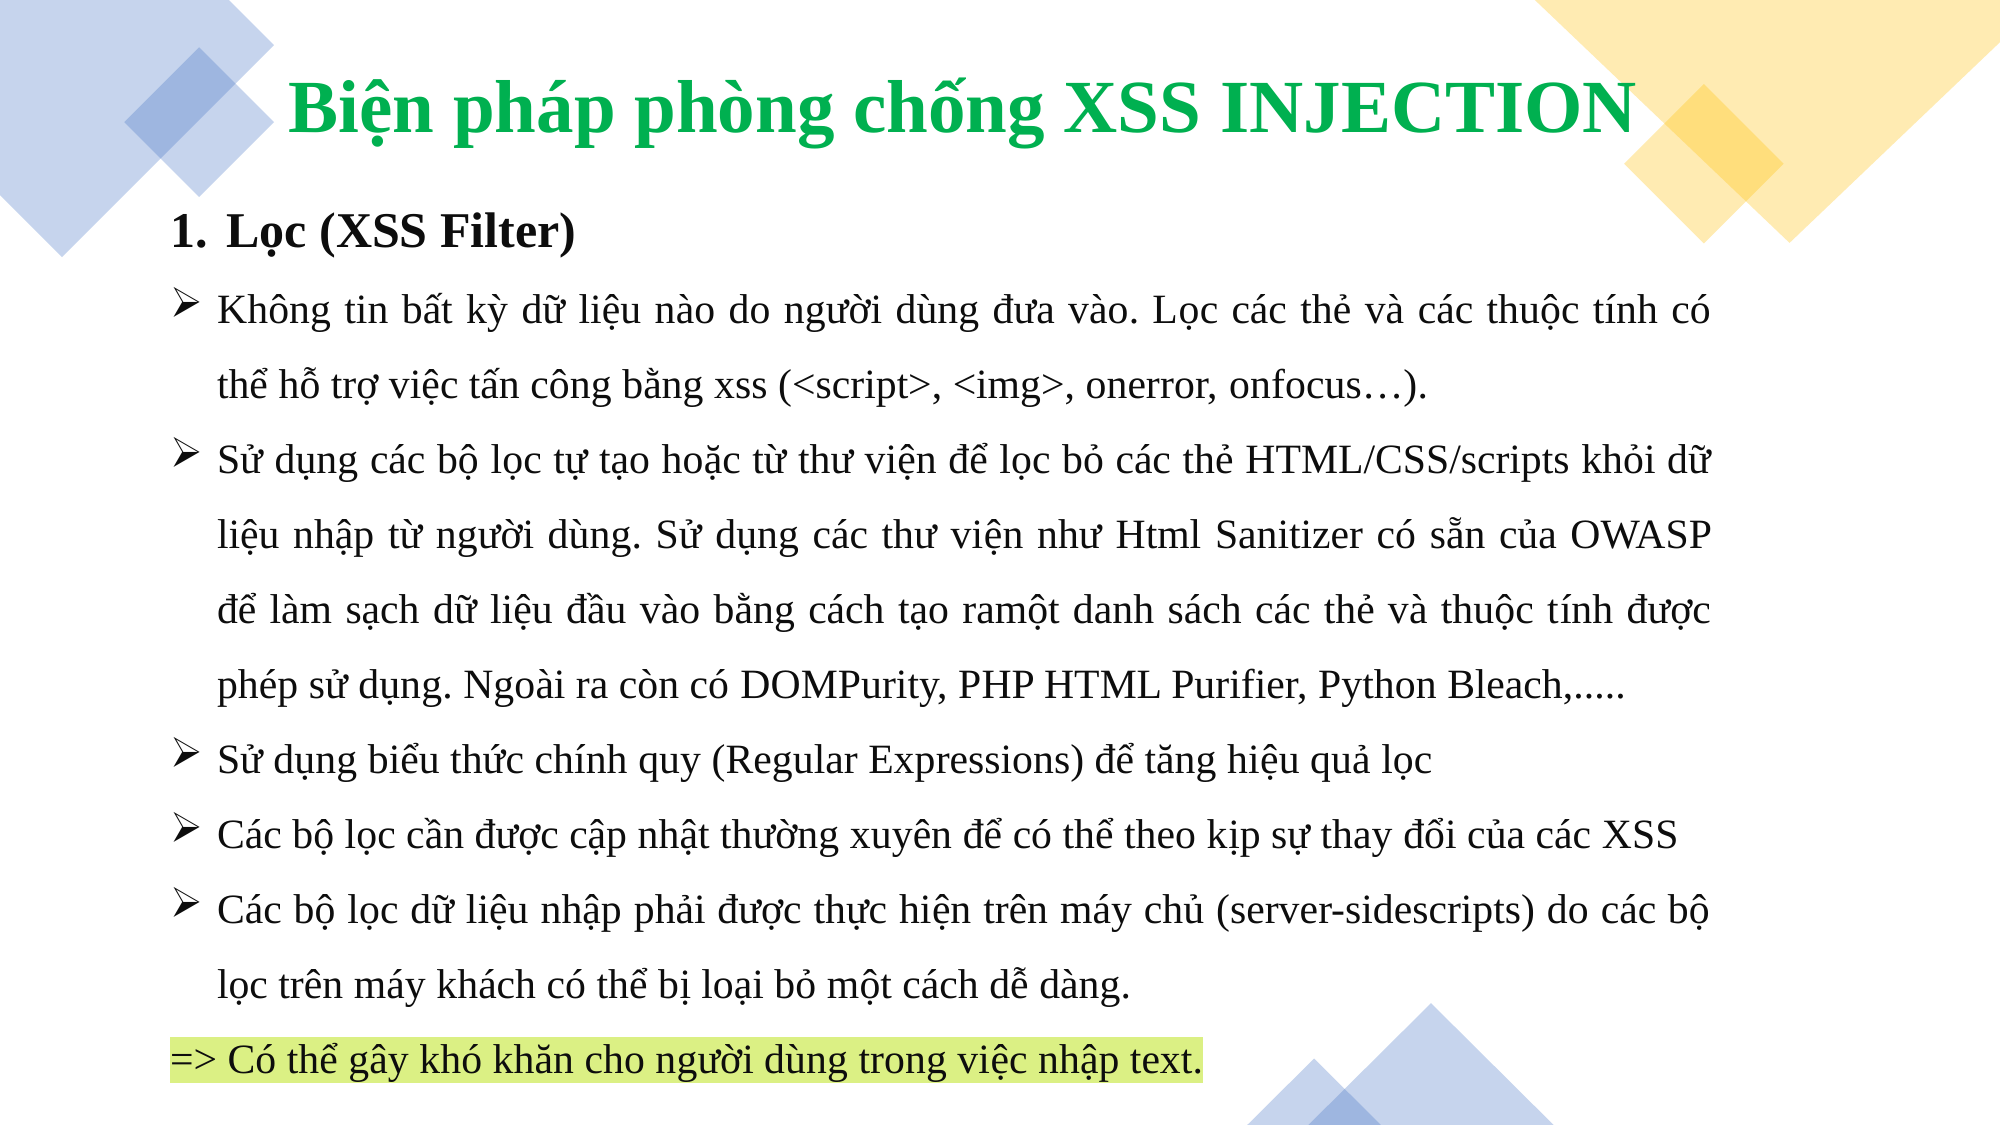

Biện pháp phòng chống XSS INJECTION

Lọc (XSS Filter)
Không tin bất kỳ dữ liệu nào do người dùng đưa vào. Lọc các thẻ và các thuộc tính có thể hỗ trợ việc tấn công bằng xss (<script>, <img>, onerror, onfocus…).
Sử dụng các bộ lọc tự tạo hoặc từ thư viện để lọc bỏ các thẻ HTML/CSS/scripts khỏi dữ liệu nhập từ người dùng. Sử dụng các thư viện như Html Sanitizer có sẵn của OWASP để làm sạch dữ liệu đầu vào bằng cách tạo ramột danh sách các thẻ và thuộc tính được phép sử dụng. Ngoài ra còn có DOMPurity, PHP HTML Purifier, Python Bleach,.....
Sử dụng biểu thức chính quy (Regular Expressions) để tăng hiệu quả lọc
Các bộ lọc cần được cập nhật thường xuyên để có thể theo kịp sự thay đổi của các XSS
Các bộ lọc dữ liệu nhập phải được thực hiện trên máy chủ (server-sidescripts) do các bộ lọc trên máy khách có thể bị loại bỏ một cách dễ dàng.
=> Có thể gây khó khăn cho người dùng trong việc nhập text.